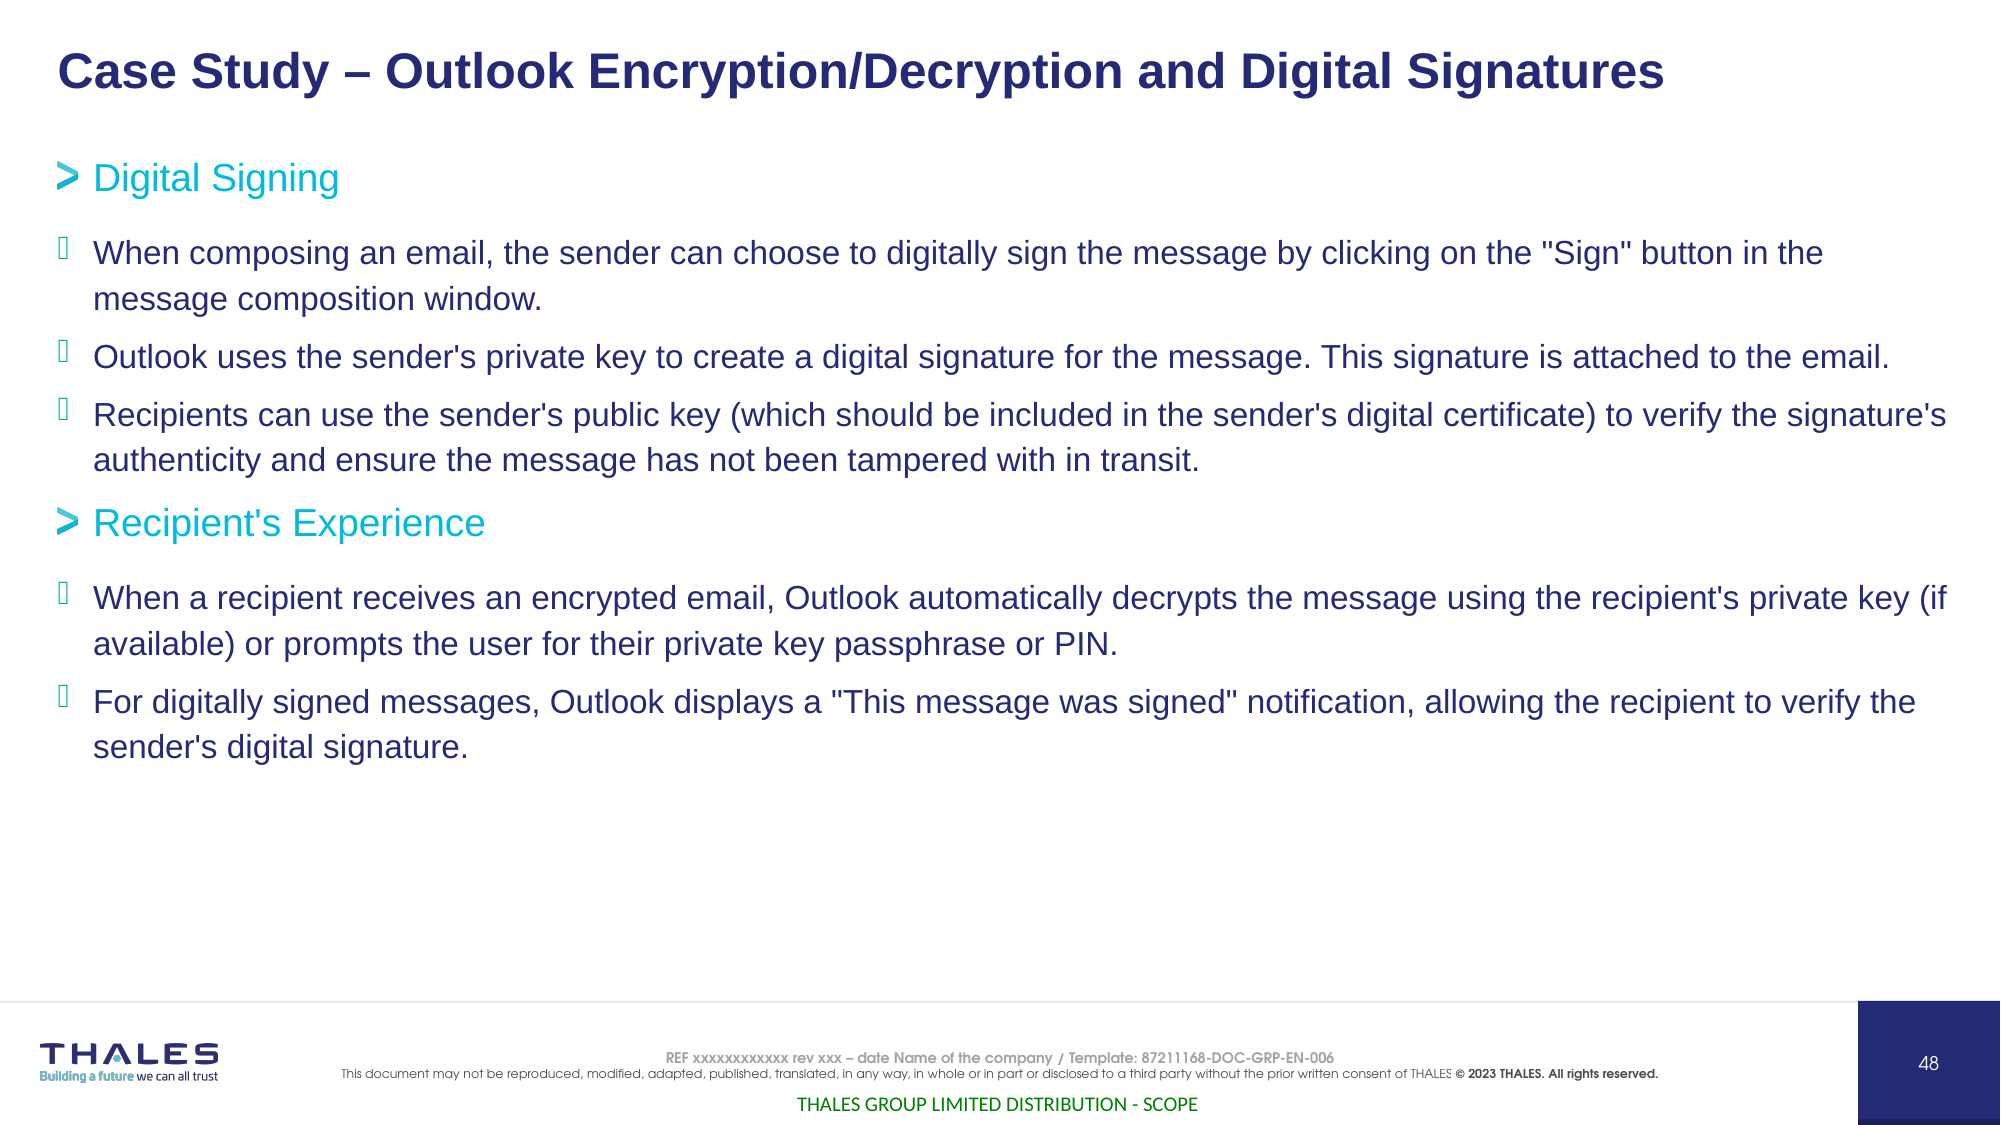

# Case Study – Outlook Encryption/Decryption and Digital Signatures
Digital Signing
When composing an email, the sender can choose to digitally sign the message by clicking on the "Sign" button in the message composition window.
Outlook uses the sender's private key to create a digital signature for the message. This signature is attached to the email.
Recipients can use the sender's public key (which should be included in the sender's digital certificate) to verify the signature's authenticity and ensure the message has not been tampered with in transit.
Recipient's Experience
When a recipient receives an encrypted email, Outlook automatically decrypts the message using the recipient's private key (if available) or prompts the user for their private key passphrase or PIN.
For digitally signed messages, Outlook displays a "This message was signed" notification, allowing the recipient to verify the sender's digital signature.